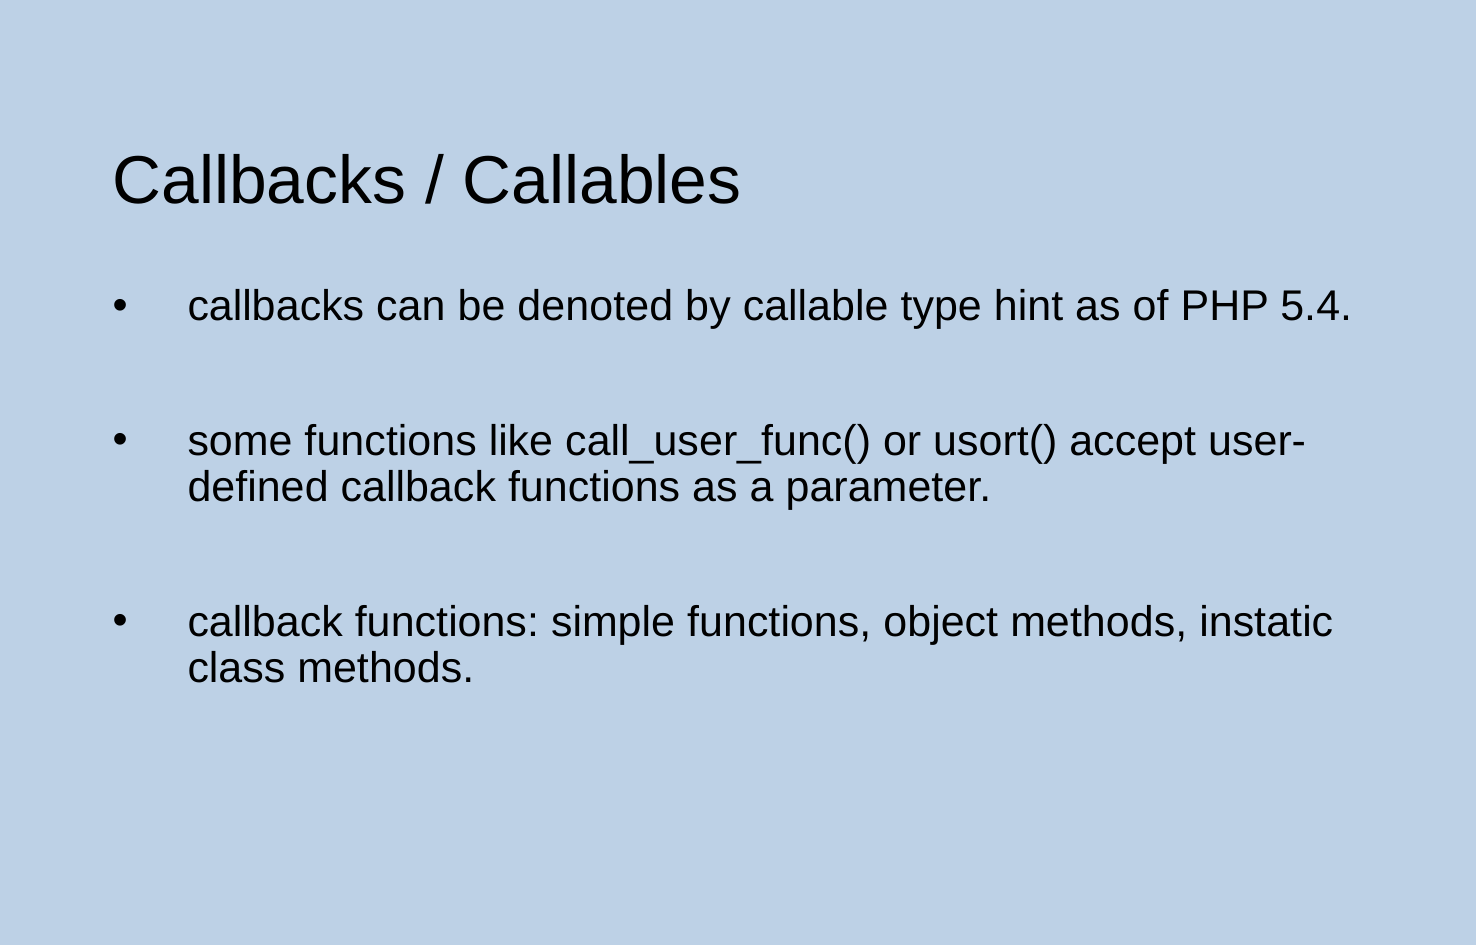

Callbacks / Callables

callbacks can be denoted by callable type hint as of PHP 5.4.

some functions like call_user_func() or usort() accept user-defined callback functions as a parameter.

callback functions: simple functions, object methods, instatic class methods.